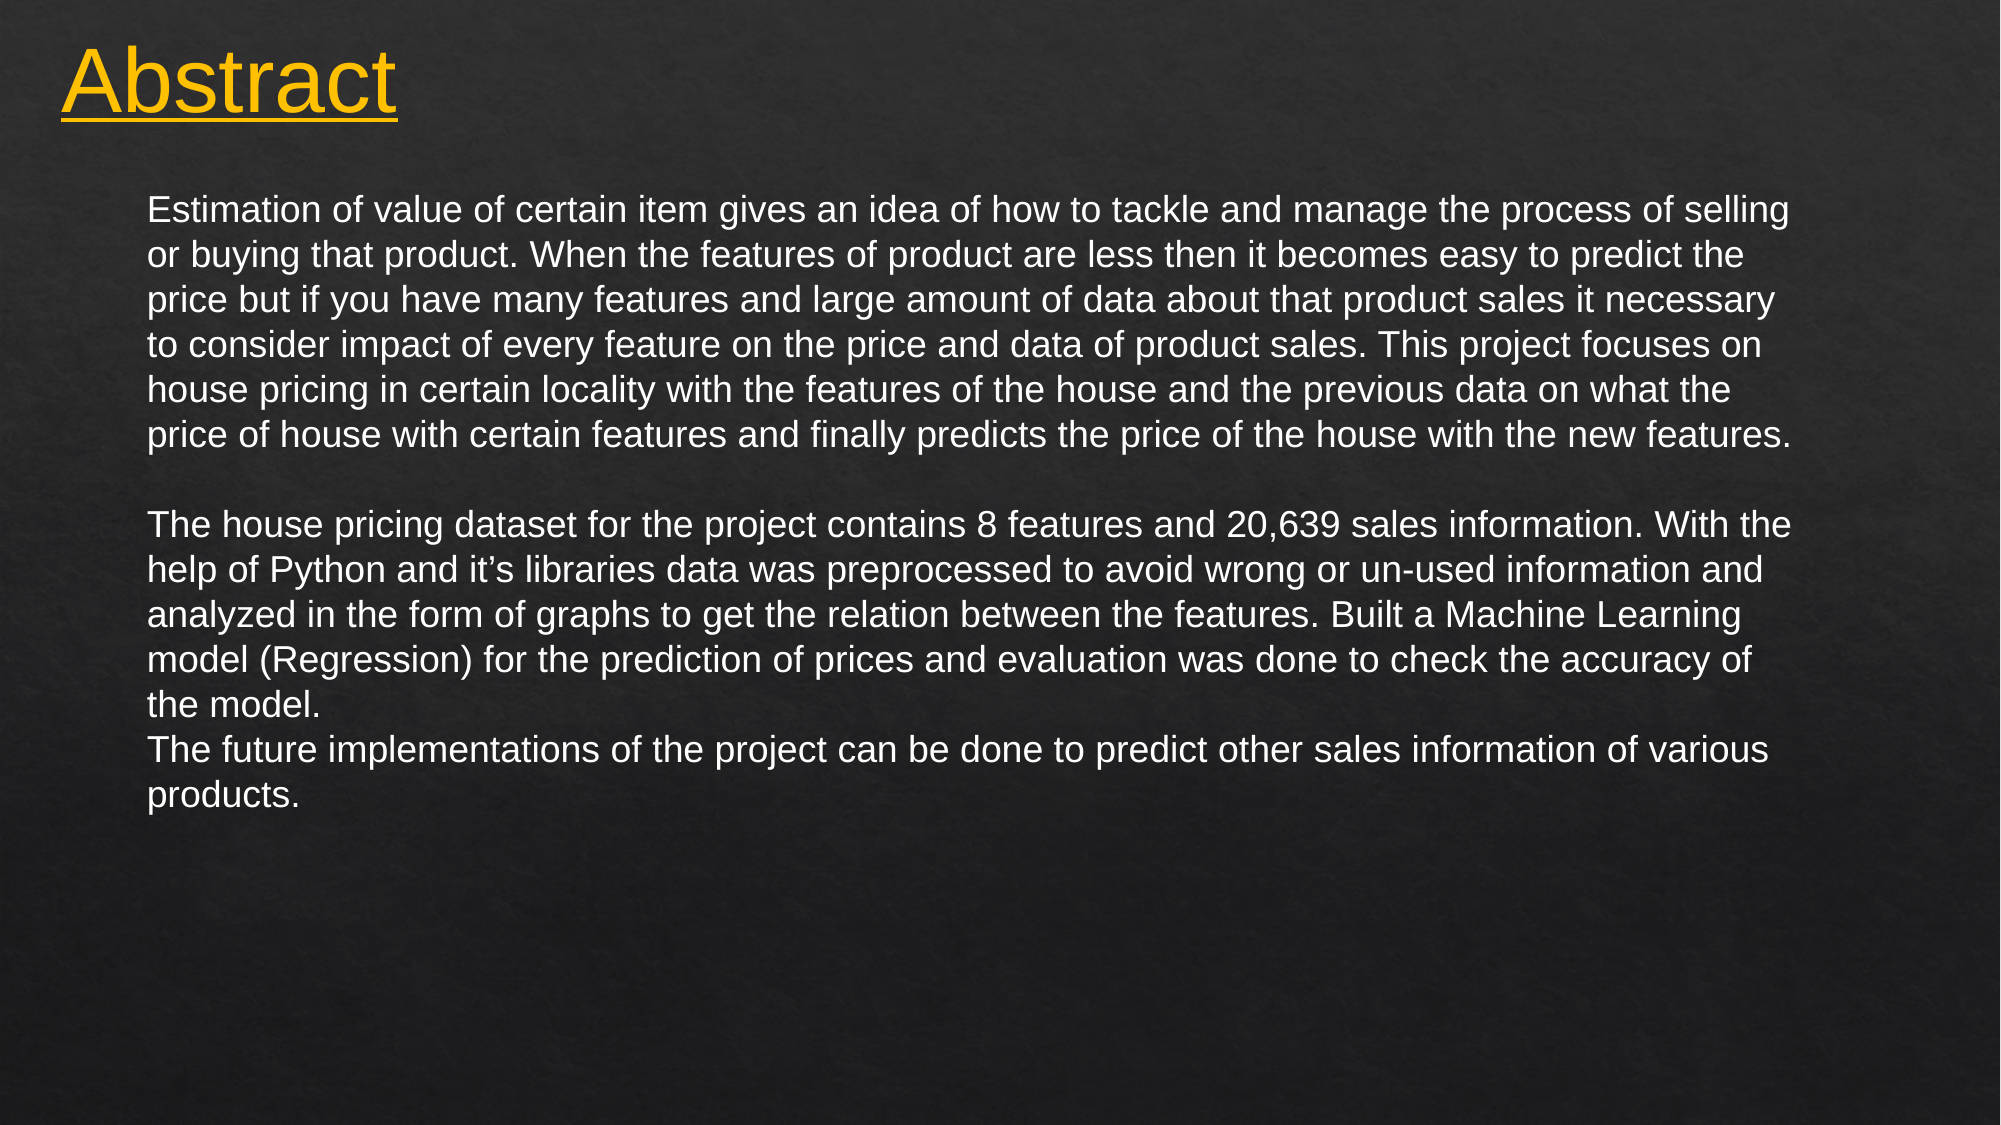

Abstract
Estimation of value of certain item gives an idea of how to tackle and manage the process of selling or buying that product. When the features of product are less then it becomes easy to predict the price but if you have many features and large amount of data about that product sales it necessary to consider impact of every feature on the price and data of product sales. This project focuses on house pricing in certain locality with the features of the house and the previous data on what the price of house with certain features and finally predicts the price of the house with the new features.

The house pricing dataset for the project contains 8 features and 20,639 sales information. With the help of Python and it’s libraries data was preprocessed to avoid wrong or un-used information and analyzed in the form of graphs to get the relation between the features. Built a Machine Learning model (Regression) for the prediction of prices and evaluation was done to check the accuracy of the model.
The future implementations of the project can be done to predict other sales information of various products.